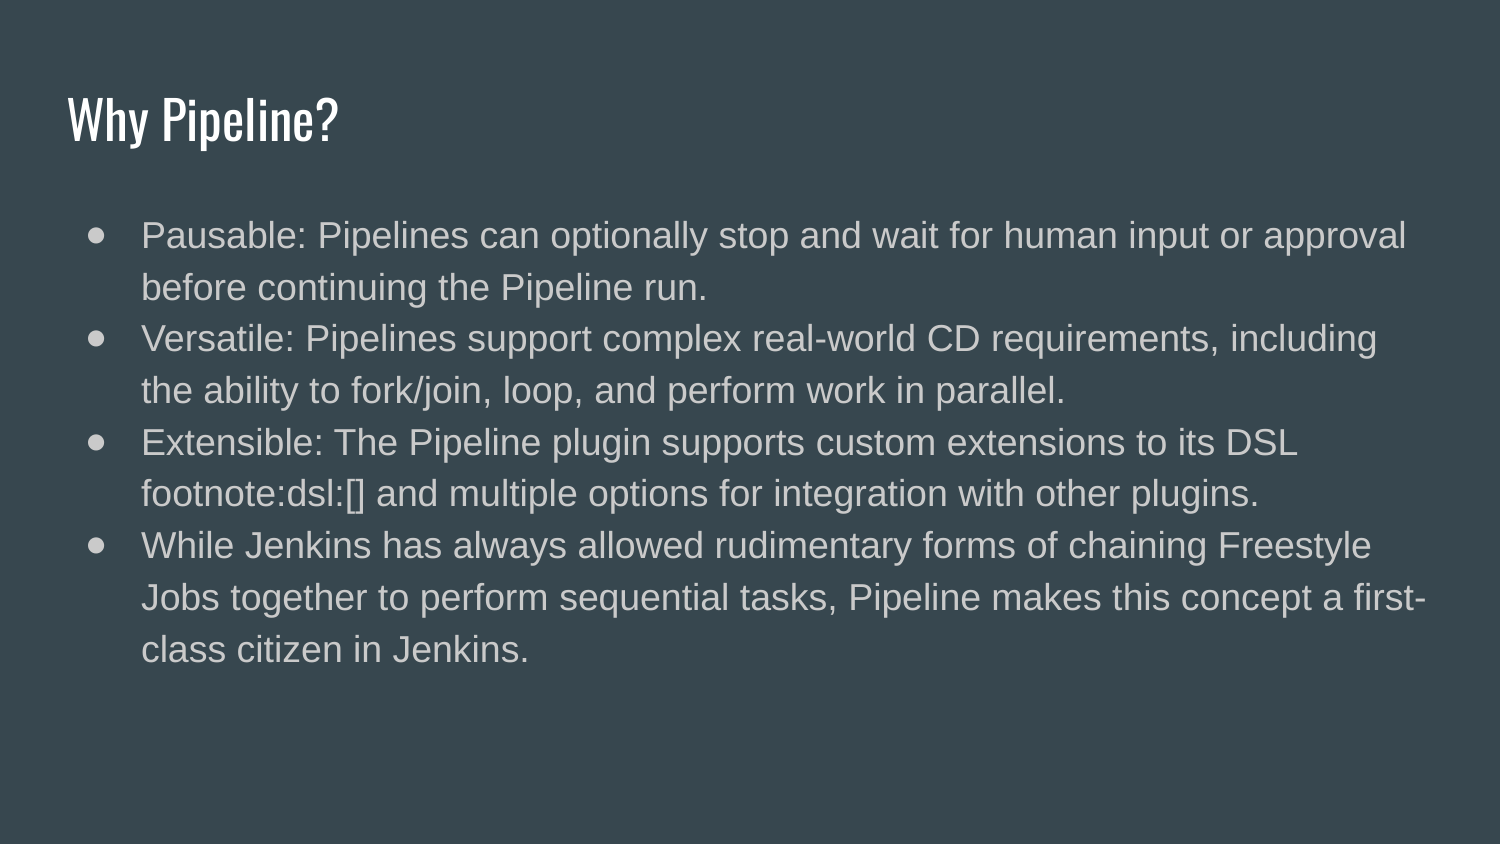

# Why Pipeline?
Pausable: Pipelines can optionally stop and wait for human input or approval before continuing the Pipeline run.
Versatile: Pipelines support complex real-world CD requirements, including the ability to fork/join, loop, and perform work in parallel.
Extensible: The Pipeline plugin supports custom extensions to its DSL footnote:dsl:[] and multiple options for integration with other plugins.
While Jenkins has always allowed rudimentary forms of chaining Freestyle Jobs together to perform sequential tasks, Pipeline makes this concept a first-class citizen in Jenkins.